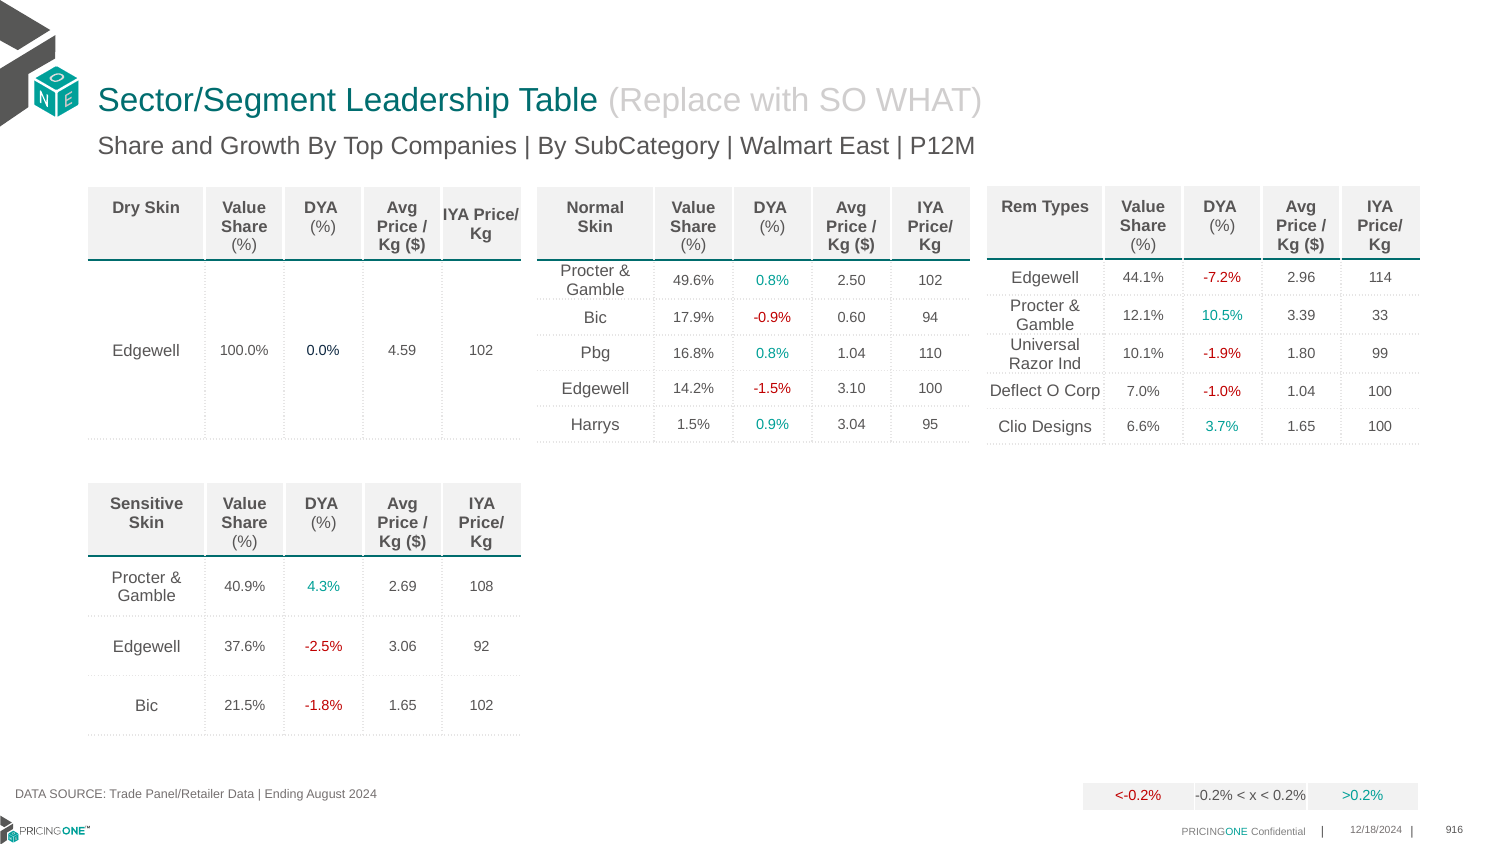

# Sector/Segment Leadership Table (Replace with SO WHAT)
Share and Growth By Top Companies | By SubCategory | Walmart East | P12M
| Rem Types | Value Share (%) | DYA (%) | Avg Price /Kg ($) | IYA Price/Kg |
| --- | --- | --- | --- | --- |
| Edgewell | 44.1% | -7.2% | 2.96 | 114 |
| Procter & Gamble | 12.1% | 10.5% | 3.39 | 33 |
| Universal Razor Ind | 10.1% | -1.9% | 1.80 | 99 |
| Deflect O Corp | 7.0% | -1.0% | 1.04 | 100 |
| Clio Designs | 6.6% | 3.7% | 1.65 | 100 |
| Dry Skin | Value Share (%) | DYA (%) | Avg Price /Kg ($) | IYA Price/ Kg |
| --- | --- | --- | --- | --- |
| Edgewell | 100.0% | 0.0% | 4.59 | 102 |
| Normal Skin | Value Share (%) | DYA (%) | Avg Price /Kg ($) | IYA Price/Kg |
| --- | --- | --- | --- | --- |
| Procter & Gamble | 49.6% | 0.8% | 2.50 | 102 |
| Bic | 17.9% | -0.9% | 0.60 | 94 |
| Pbg | 16.8% | 0.8% | 1.04 | 110 |
| Edgewell | 14.2% | -1.5% | 3.10 | 100 |
| Harrys | 1.5% | 0.9% | 3.04 | 95 |
| Sensitive Skin | Value Share (%) | DYA (%) | Avg Price /Kg ($) | IYA Price/Kg |
| --- | --- | --- | --- | --- |
| Procter & Gamble | 40.9% | 4.3% | 2.69 | 108 |
| Edgewell | 37.6% | -2.5% | 3.06 | 92 |
| Bic | 21.5% | -1.8% | 1.65 | 102 |
DATA SOURCE: Trade Panel/Retailer Data | Ending August 2024
| <-0.2% | -0.2% < x < 0.2% | >0.2% |
| --- | --- | --- |

12/18/2024
916